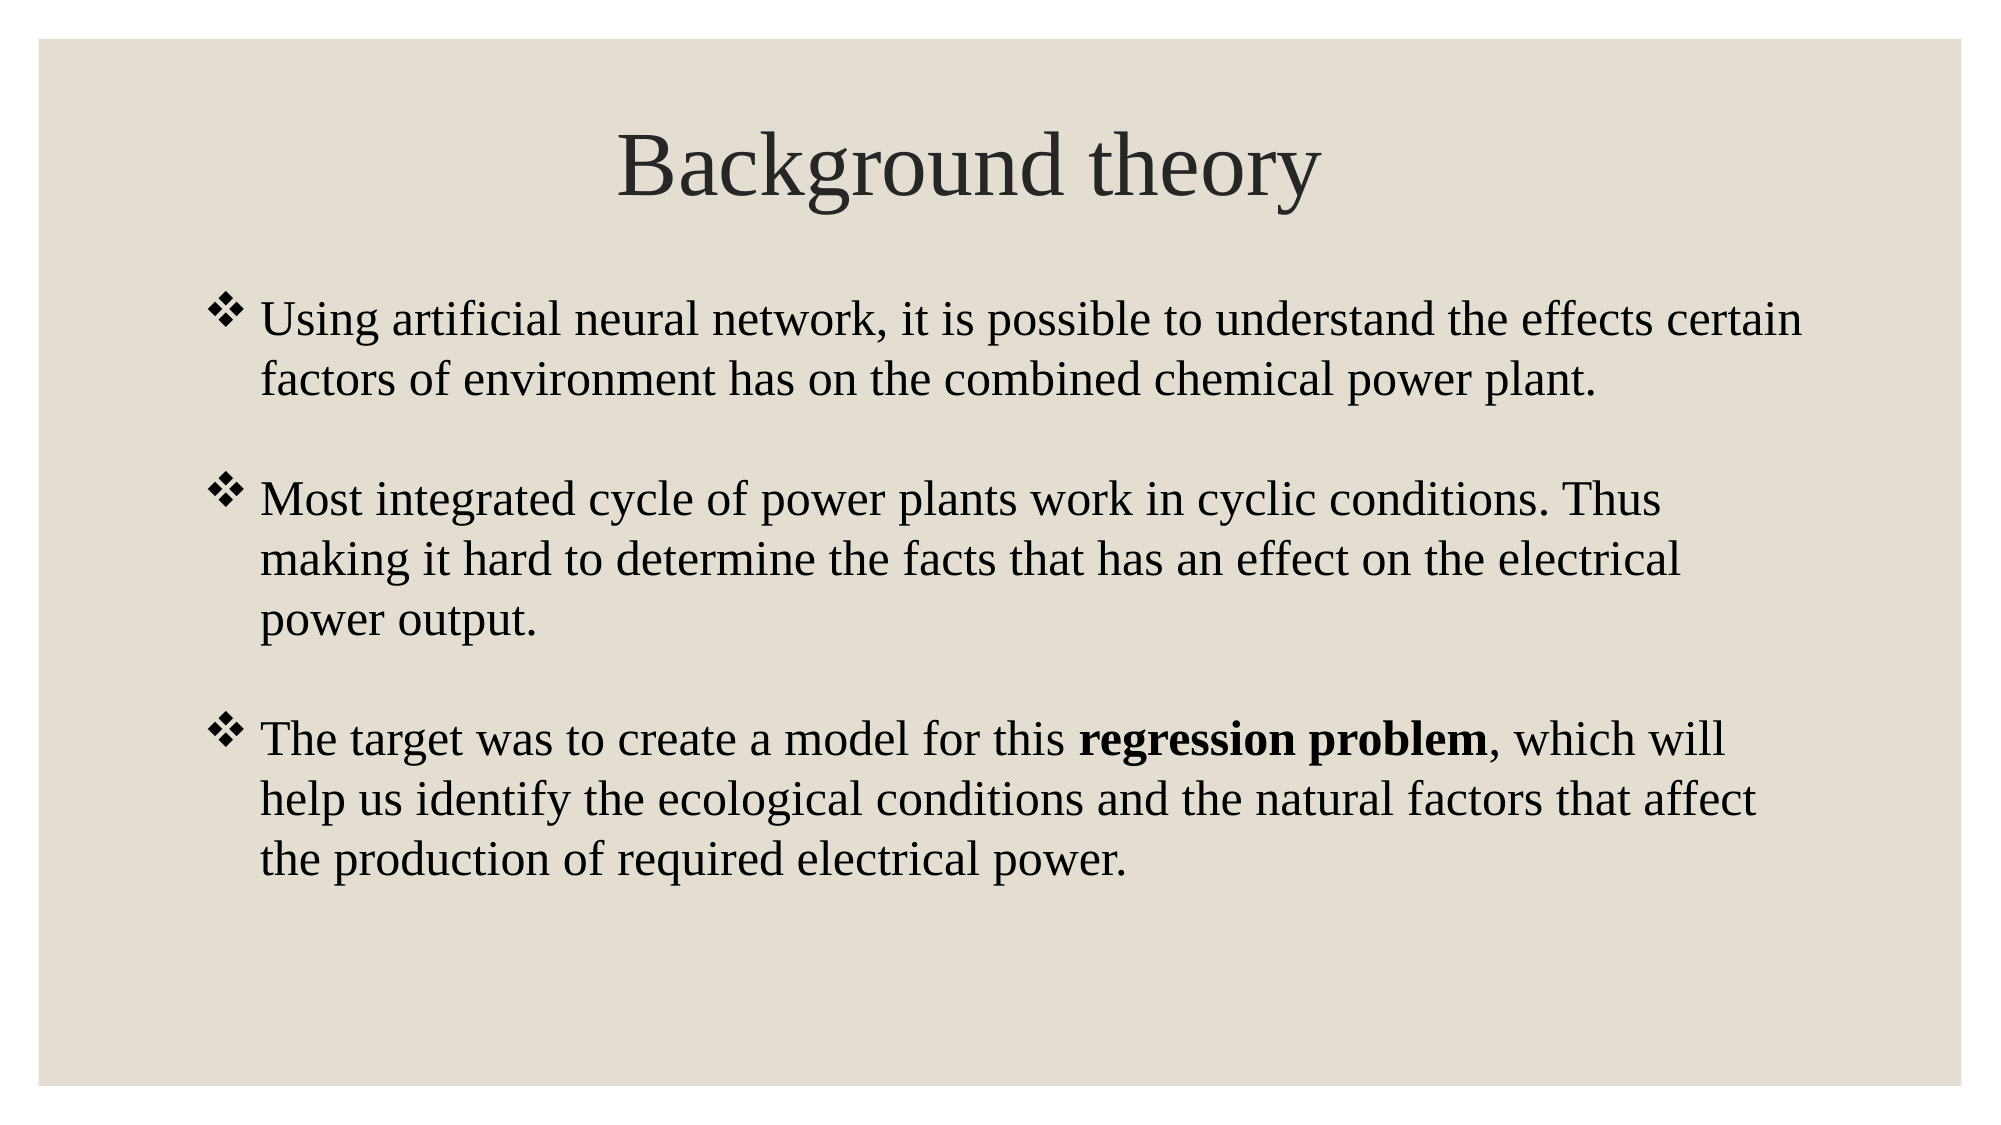

# Background theory
Using artificial neural network, it is possible to understand the effects certain factors of environment has on the combined chemical power plant.

Most integrated cycle of power plants work in cyclic conditions. Thus making it hard to determine the facts that has an effect on the electrical power output.

The target was to create a model for this regression problem, which will help us identify the ecological conditions and the natural factors that affect the production of required electrical power.